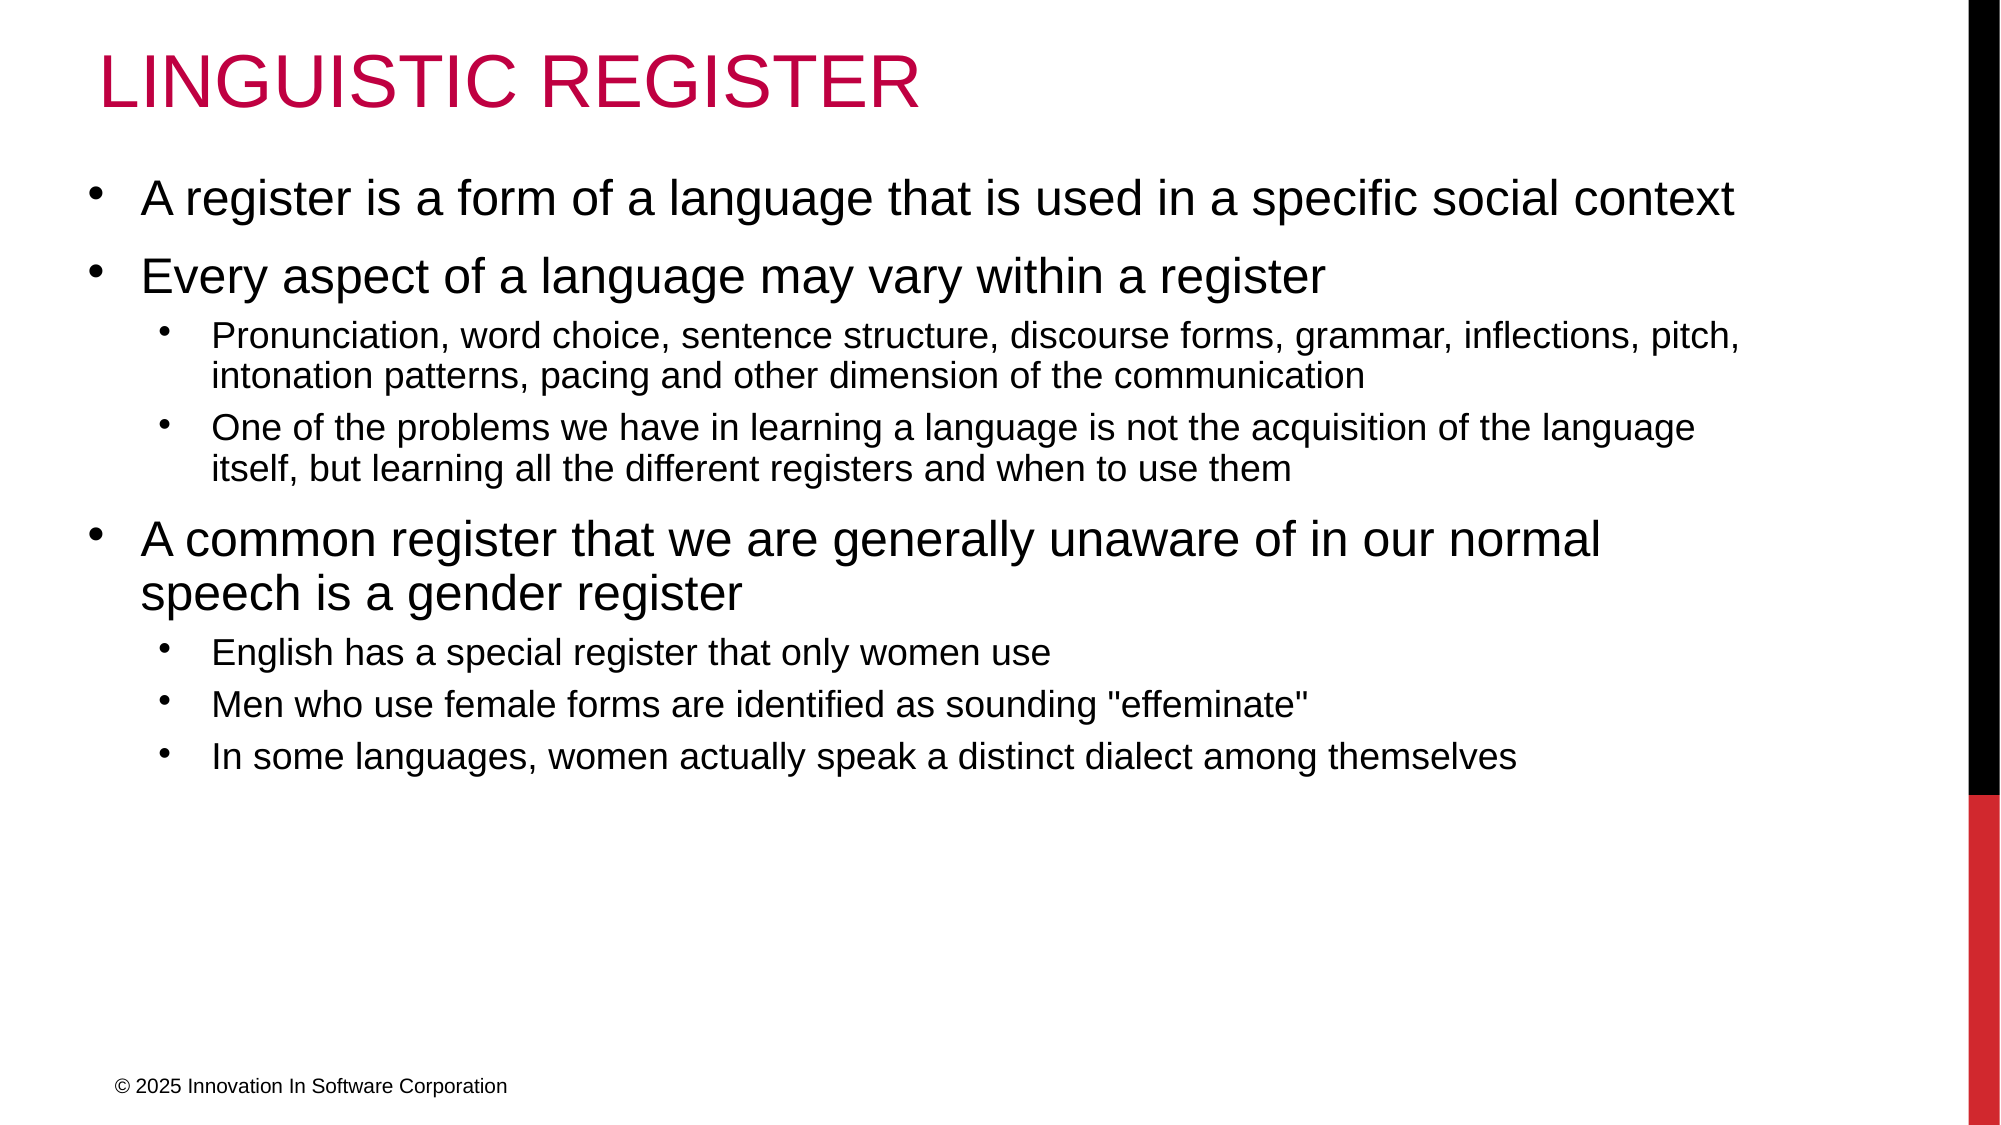

# Linguistic Register
A register is a form of a language that is used in a specific social context
Every aspect of a language may vary within a register
Pronunciation, word choice, sentence structure, discourse forms, grammar, inflections, pitch, intonation patterns, pacing and other dimension of the communication
One of the problems we have in learning a language is not the acquisition of the language itself, but learning all the different registers and when to use them
A common register that we are generally unaware of in our normal speech is a gender register
English has a special register that only women use
Men who use female forms are identified as sounding "effeminate"
In some languages, women actually speak a distinct dialect among themselves
© 2025 Innovation In Software Corporation